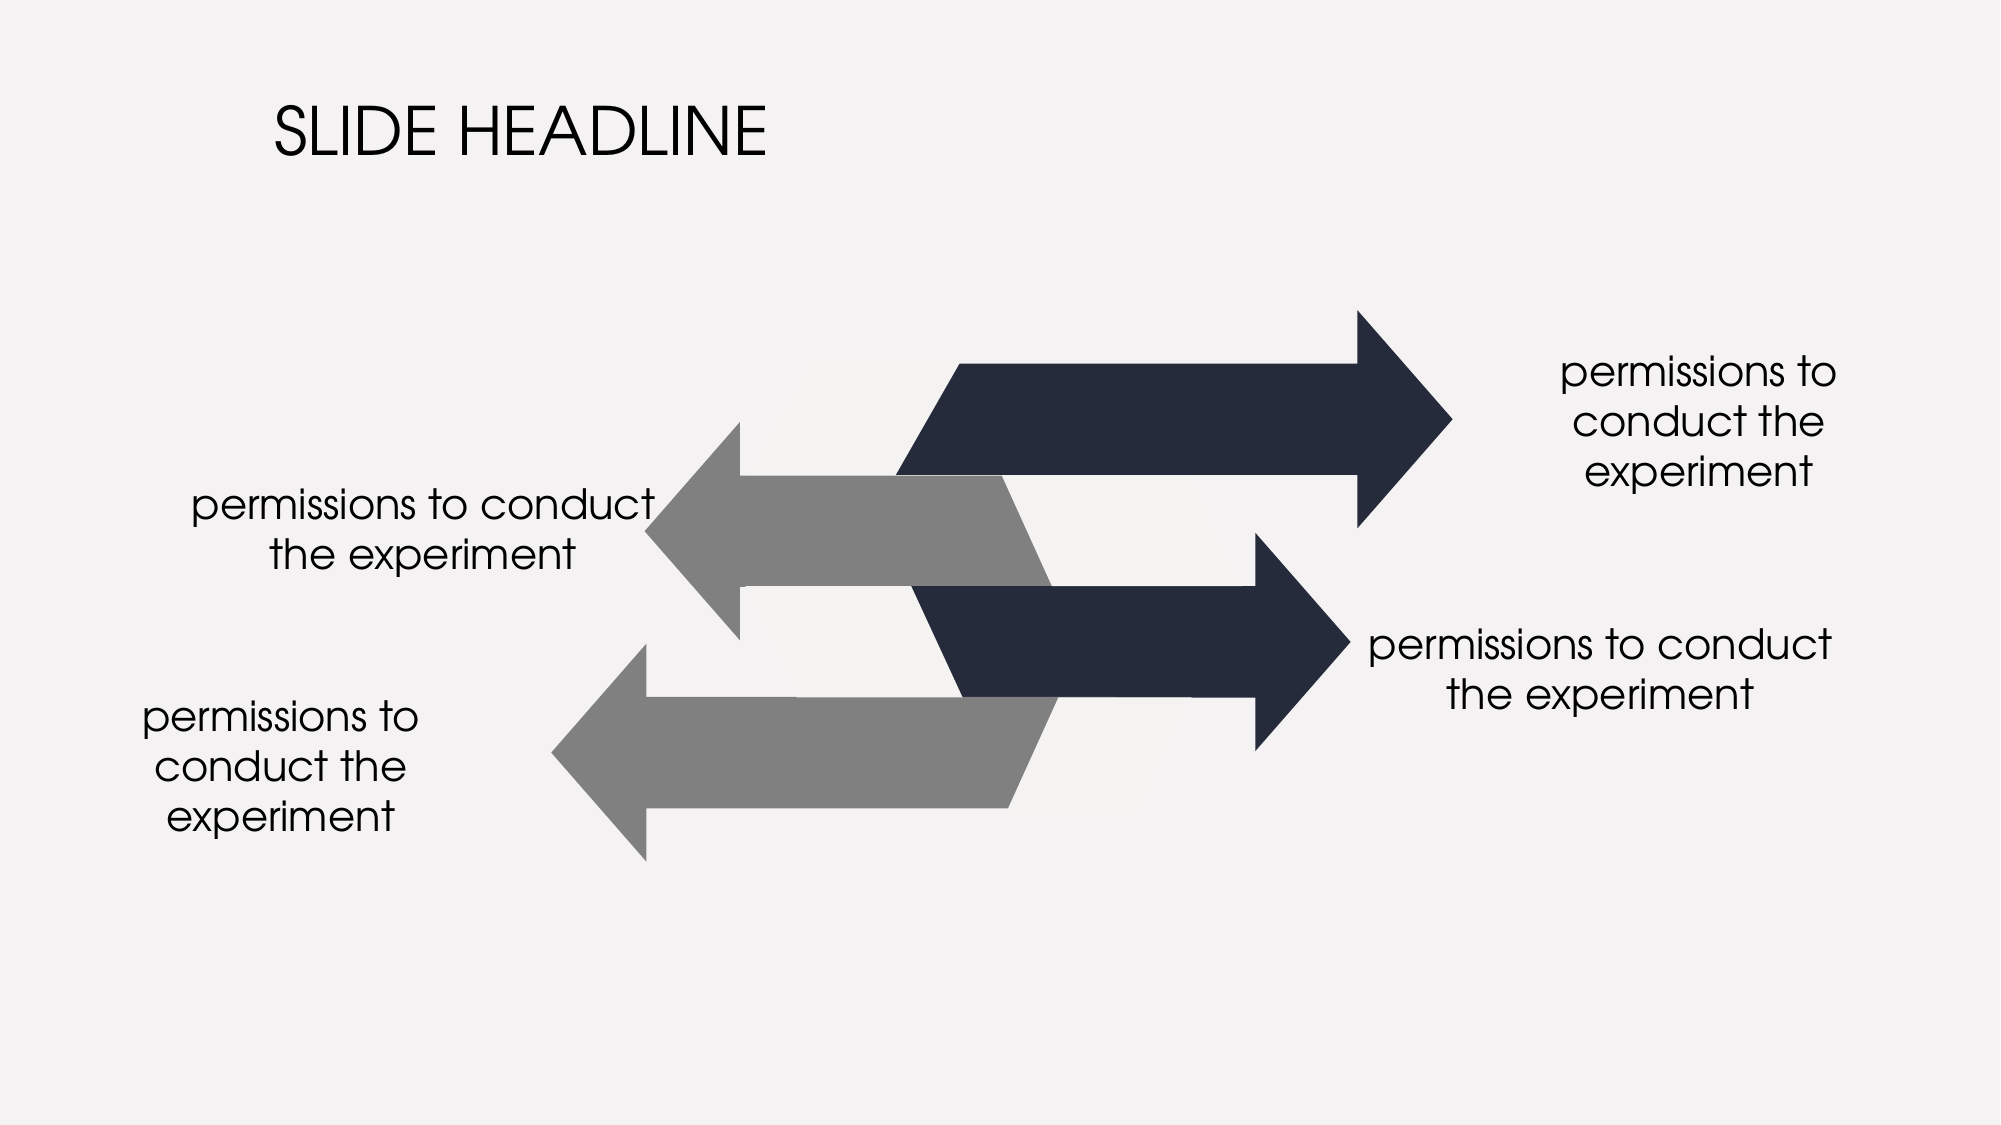

SLIDE HEADLINE

permissions to conduct the experiment
permissions to conduct the experiment
permissions to conduct the experiment
permissions to conduct the experiment